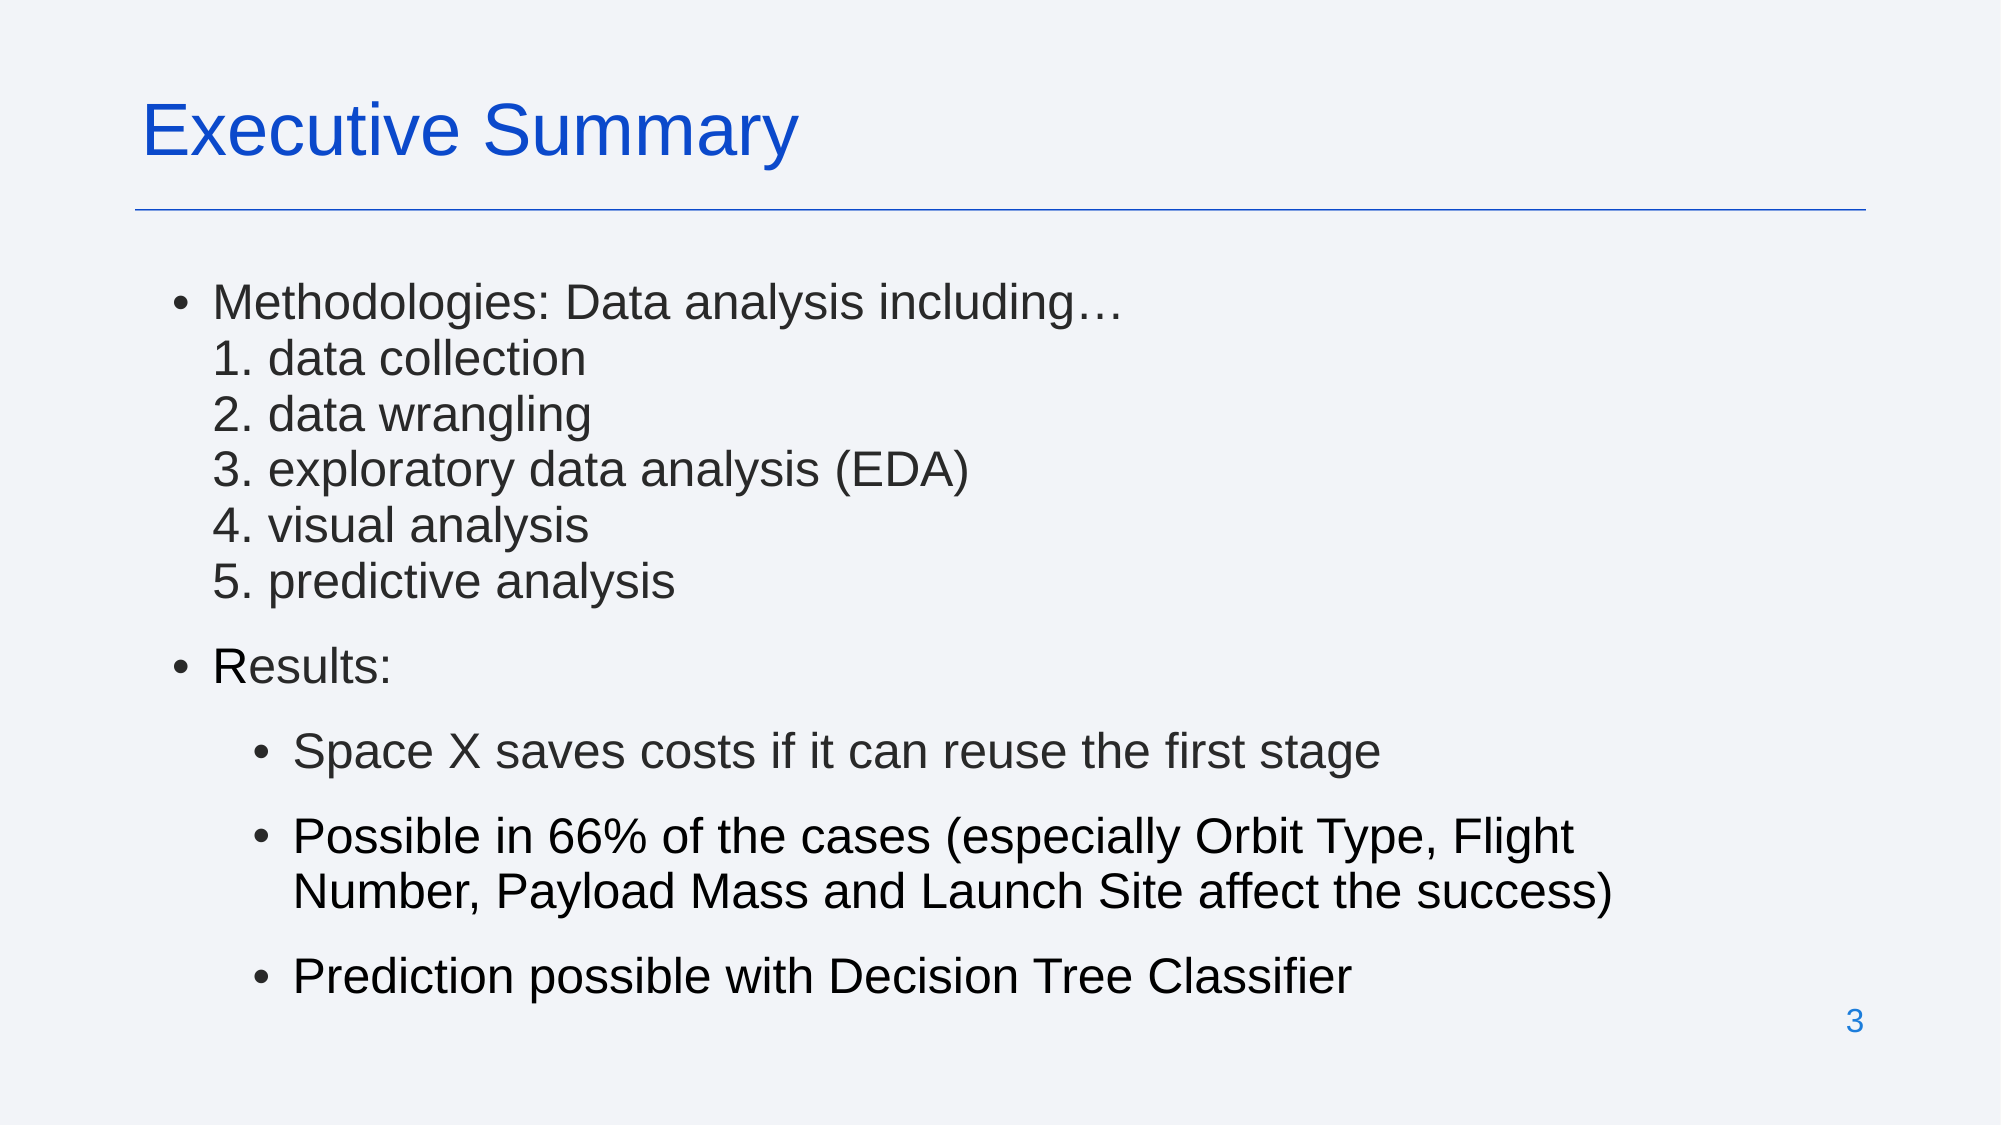

Executive Summary
Methodologies: Data analysis including…
1. data collection
2. data wrangling
3. exploratory data analysis (EDA)
4. visual analysis
5. predictive analysis
Results:
Space X saves costs if it can reuse the first stage
Possible in 66% of the cases (especially Orbit Type, Flight Number, Payload Mass and Launch Site affect the success)
Prediction possible with Decision Tree Classifier

3